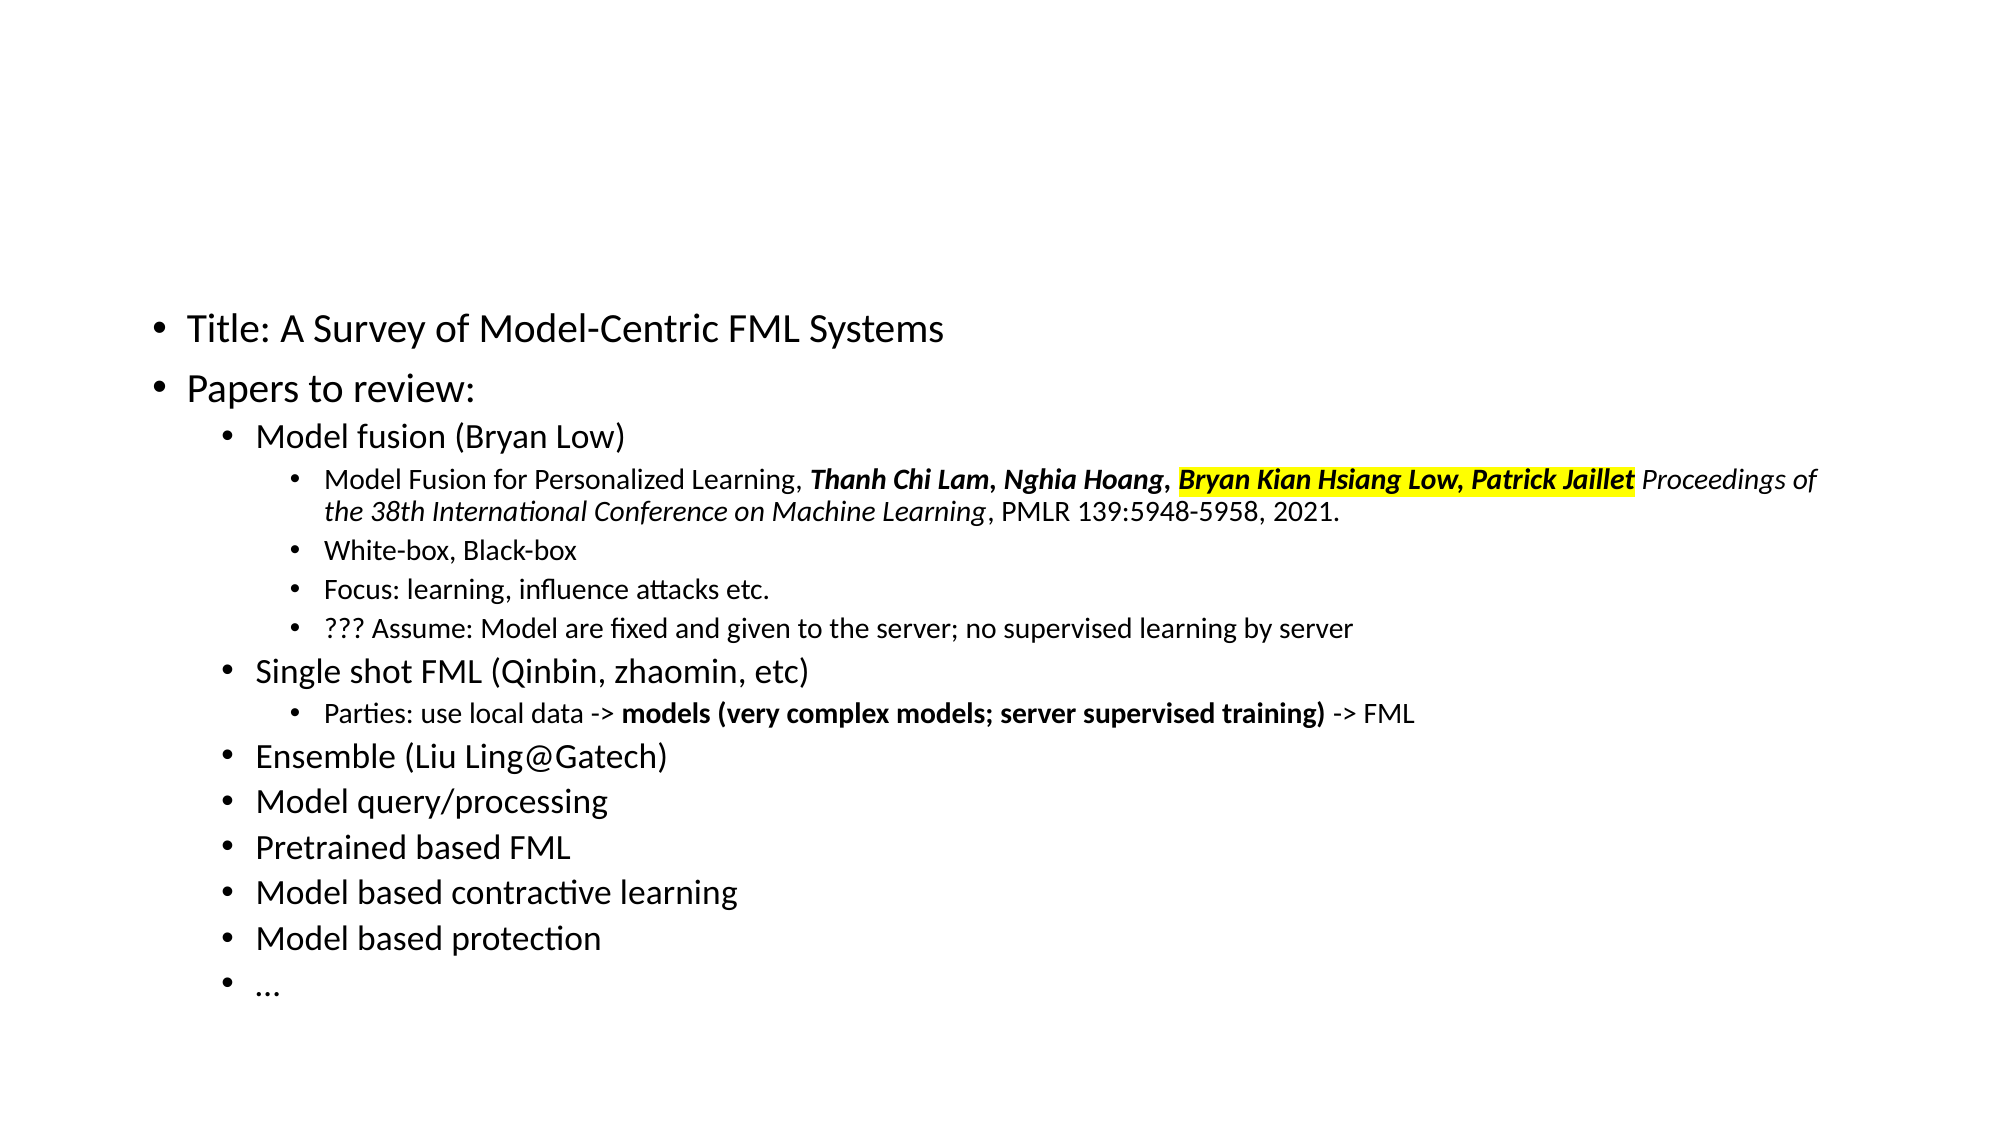

#
Title: A Survey of Model-Centric FML Systems
Papers to review:
Model fusion (Bryan Low)
Model Fusion for Personalized Learning, Thanh Chi Lam, Nghia Hoang, Bryan Kian Hsiang Low, Patrick Jaillet Proceedings of the 38th International Conference on Machine Learning, PMLR 139:5948-5958, 2021.
White-box, Black-box
Focus: learning, influence attacks etc.
??? Assume: Model are fixed and given to the server; no supervised learning by server
Single shot FML (Qinbin, zhaomin, etc)
Parties: use local data -> models (very complex models; server supervised training) -> FML
Ensemble (Liu Ling@Gatech)
Model query/processing
Pretrained based FML
Model based contractive learning
Model based protection
…